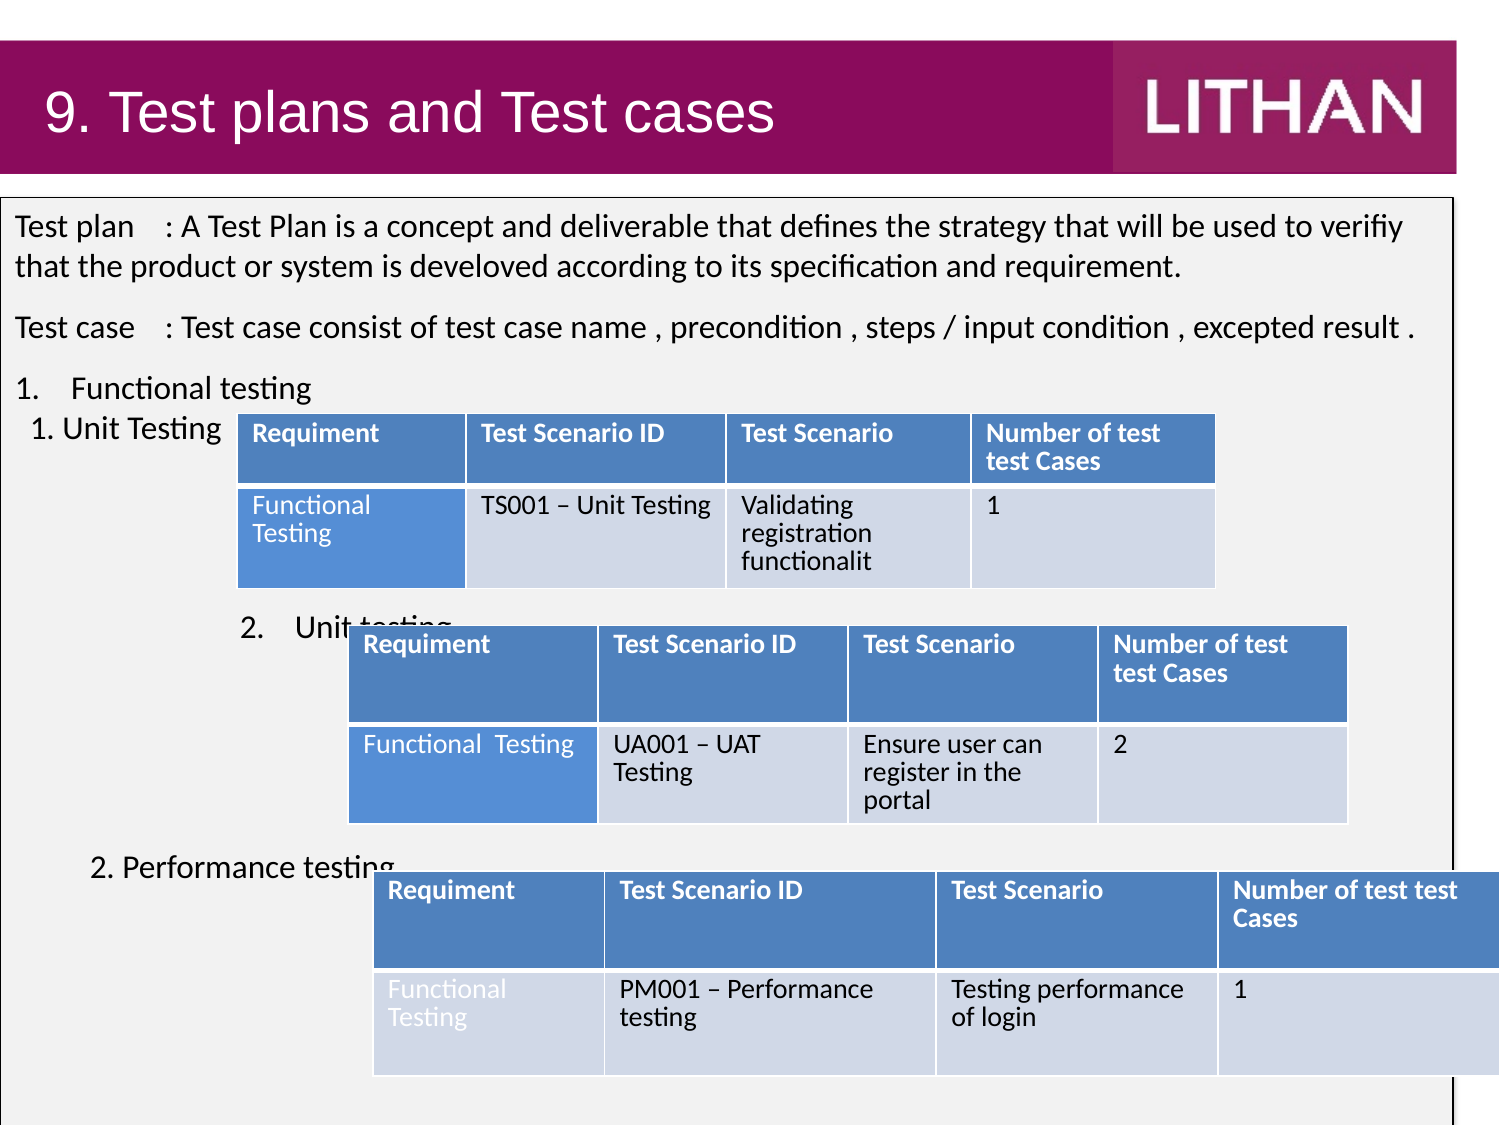

# 9. Test plans and Test cases
Test plan	: A Test Plan is a concept and deliverable that defines the strategy that will be used to verifiy that the product or system is develoved according to its specification and requirement.
Test case 	: Test case consist of test case name , precondition , steps / input condition , excepted result .
Functional testing
  1. Unit Testing

	2.    Unit testing

2. Performance testing
| Requiment | Test Scenario ID | Test Scenario | Number of test test Cases |
| --- | --- | --- | --- |
| Functional Testing | TS001 – Unit Testing | Validating registration functionalit | 1 |
| Requiment | Test Scenario ID | Test Scenario | Number of test test Cases |
| --- | --- | --- | --- |
| Functional Testing | UA001 – UAT Testing | Ensure user can register in the portal | 2 |
| Requiment | Test Scenario ID | Test Scenario | Number of test test Cases |
| --- | --- | --- | --- |
| Functional Testing | PM001 – Performance testing | Testing performance of login | 1 |